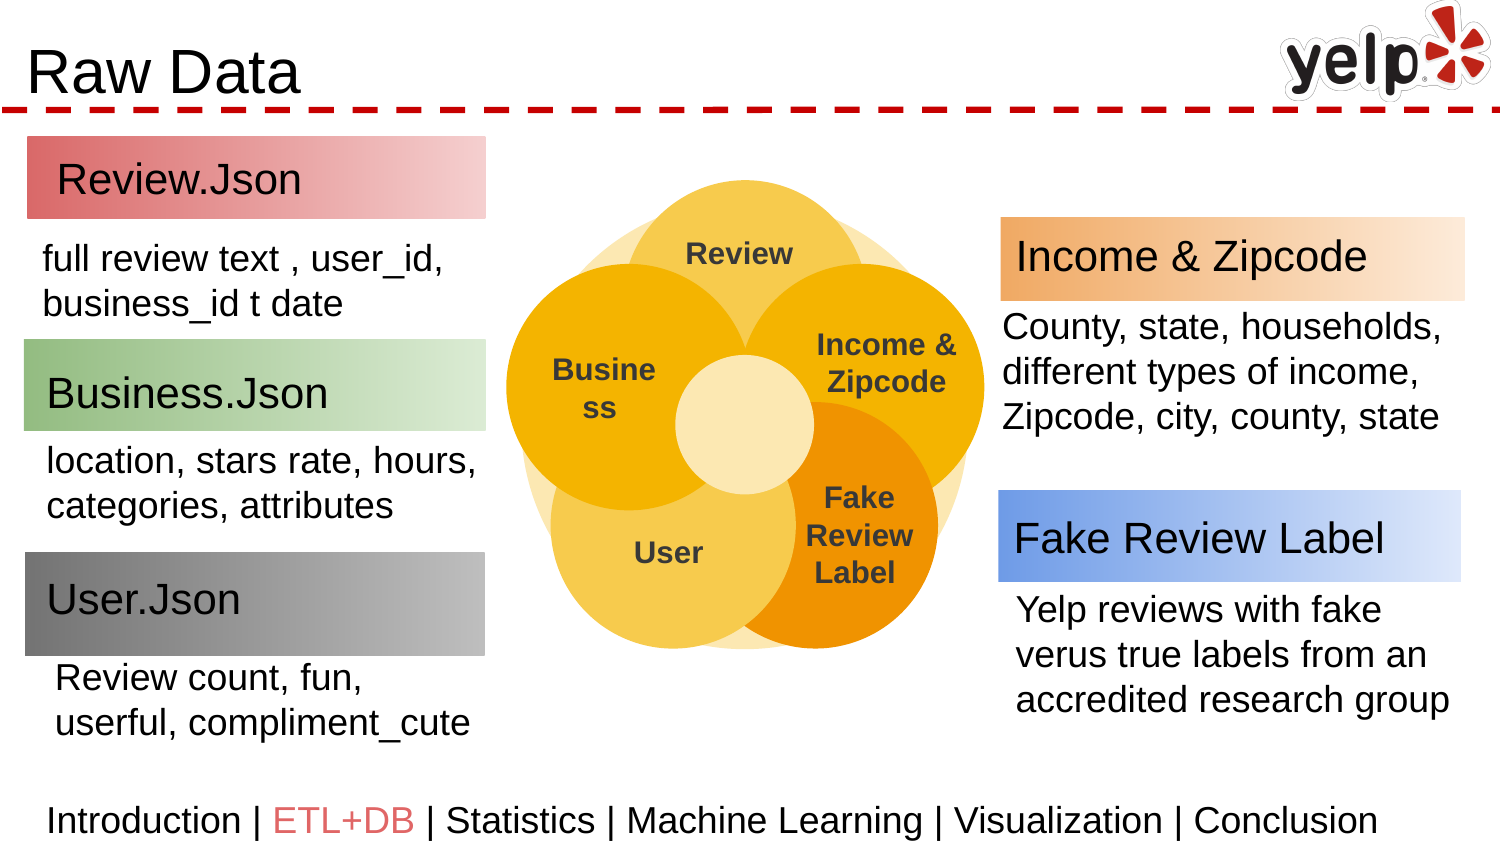

# Raw DataInformationz

Review.Json

Review

Business

Income & Zipcode

Fake Review Label

User

Income & Zipcode
full review text , user_id, business_id t date

County, state, households, different types of income,
Zipcode, city, county, state

Business.Json

location, stars rate, hours, categories, attributes

Fake Review Label

User.Json
Yelp reviews with fake verus true labels from an accredited research group
Review count, fun, userful, compliment_cute

Introduction | ETL+DB | Statistics | Machine Learning | Visualization | Conclusion